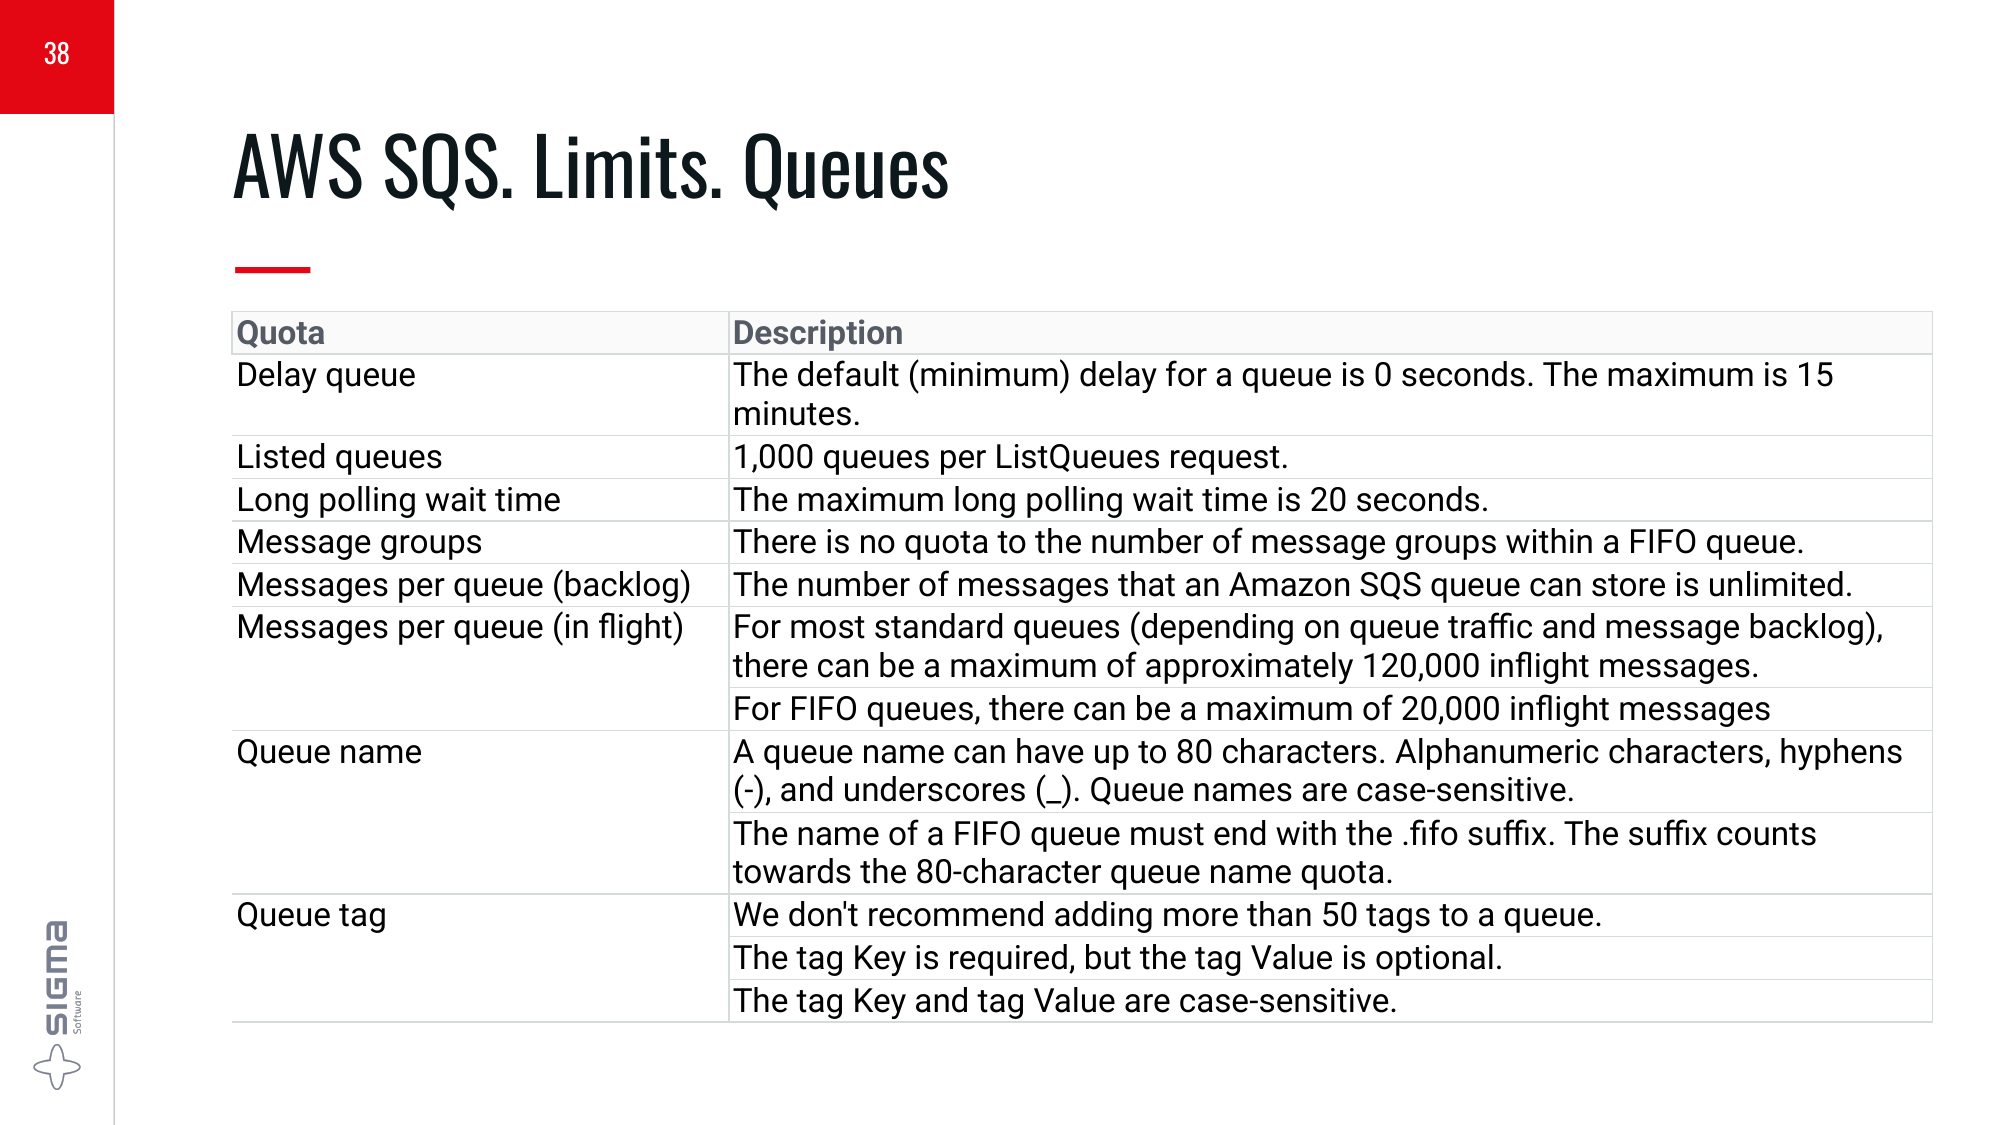

38
# AWS SQS. Limits. Queues —
| Quota | Description |
| --- | --- |
| Delay queue | The default (minimum) delay for a queue is 0 seconds. The maximum is 15 minutes. |
| Listed queues | 1,000 queues per ListQueues request. |
| Long polling wait time | The maximum long polling wait time is 20 seconds. |
| Message groups | There is no quota to the number of message groups within a FIFO queue. |
| Messages per queue (backlog) | The number of messages that an Amazon SQS queue can store is unlimited. |
| Messages per queue (in flight) | For most standard queues (depending on queue traffic and message backlog), there can be a maximum of approximately 120,000 inflight messages. |
|  | For FIFO queues, there can be a maximum of 20,000 inflight messages |
| Queue name | A queue name can have up to 80 characters. Alphanumeric characters, hyphens (-), and underscores (\_). Queue names are case-sensitive. |
|  | The name of a FIFO queue must end with the .fifo suffix. The suffix counts towards the 80-character queue name quota. |
| Queue tag | We don't recommend adding more than 50 tags to a queue. |
|  | The tag Key is required, but the tag Value is optional. |
|  | The tag Key and tag Value are case-sensitive. |